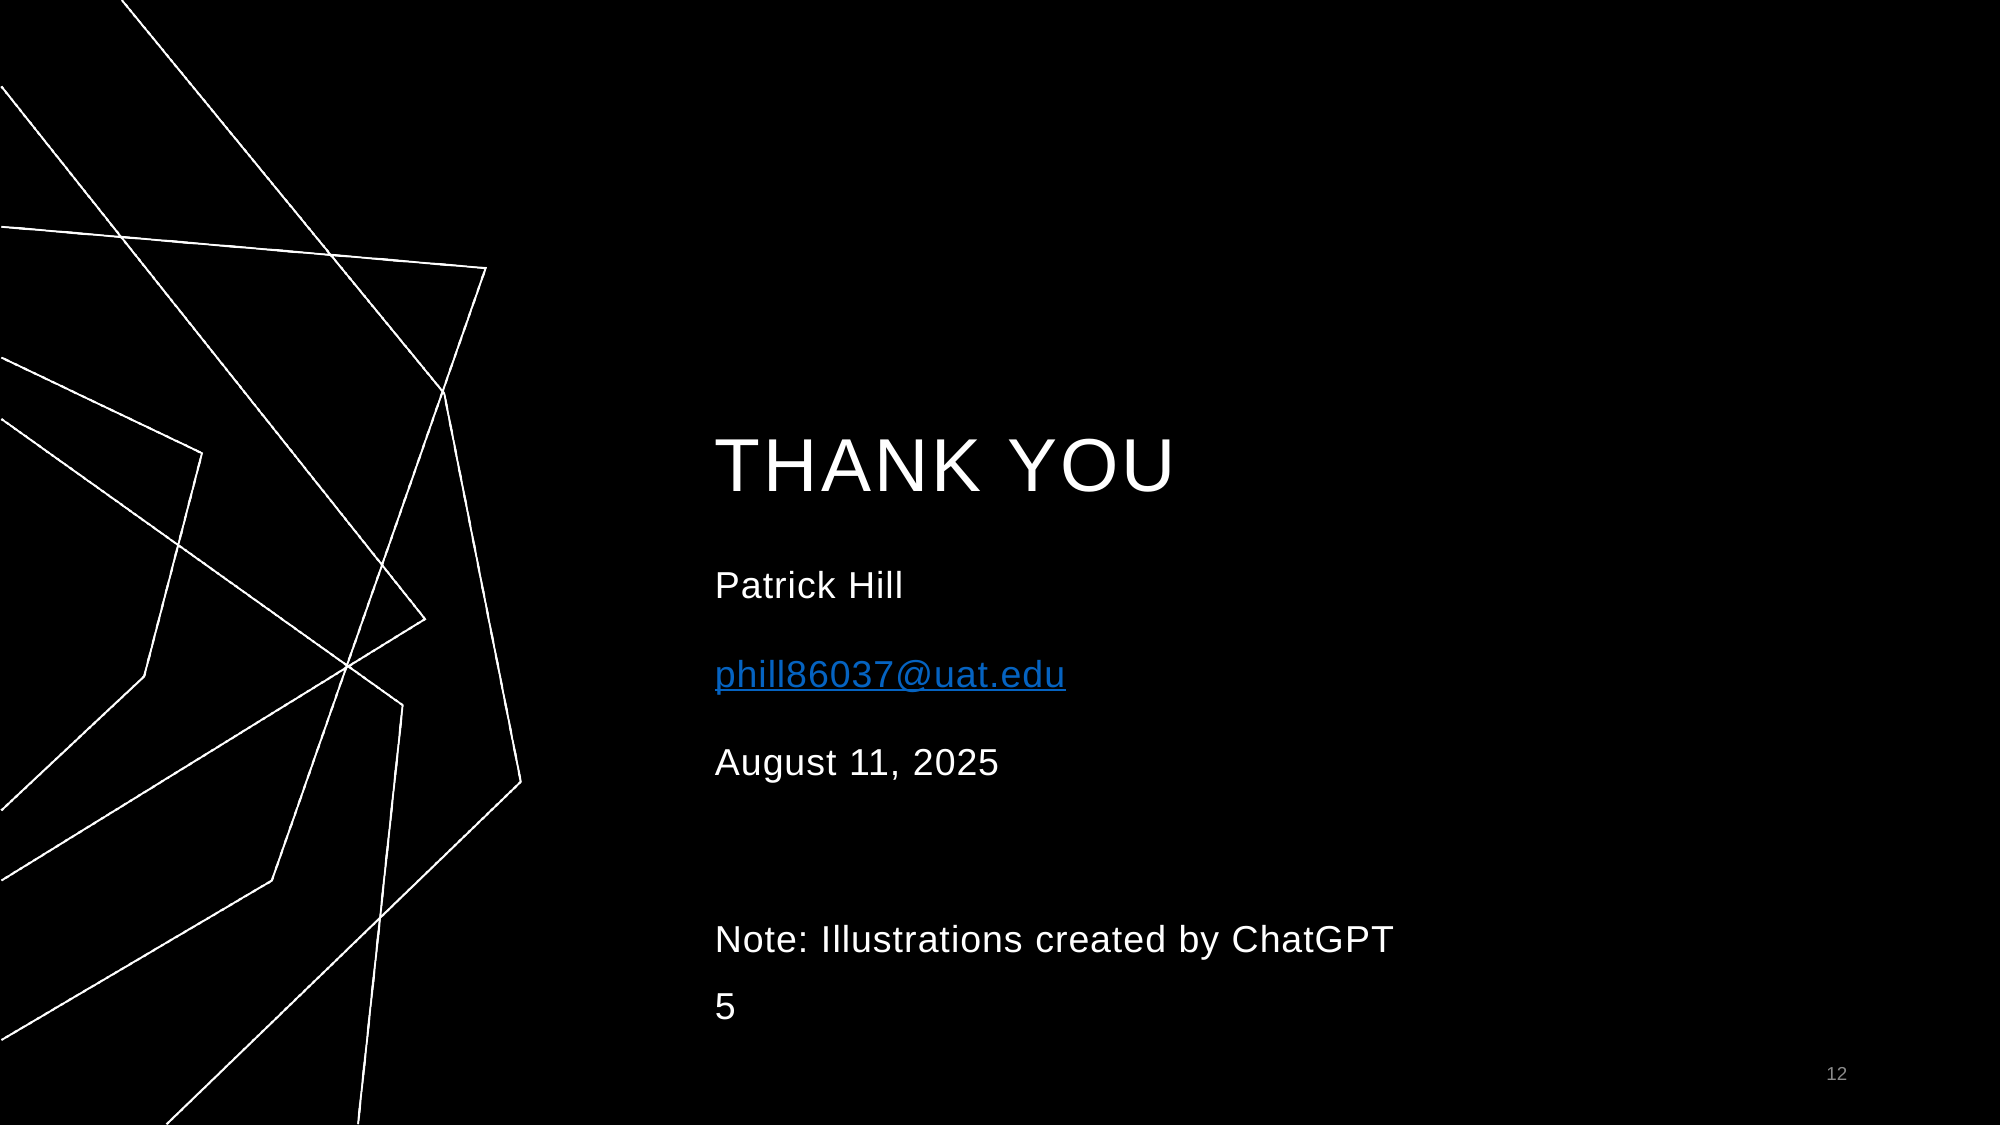

# THANK YOU
Patrick Hill
phill86037@uat.edu
August 11, 2025

Note: Illustrations created by ChatGPT 5
12